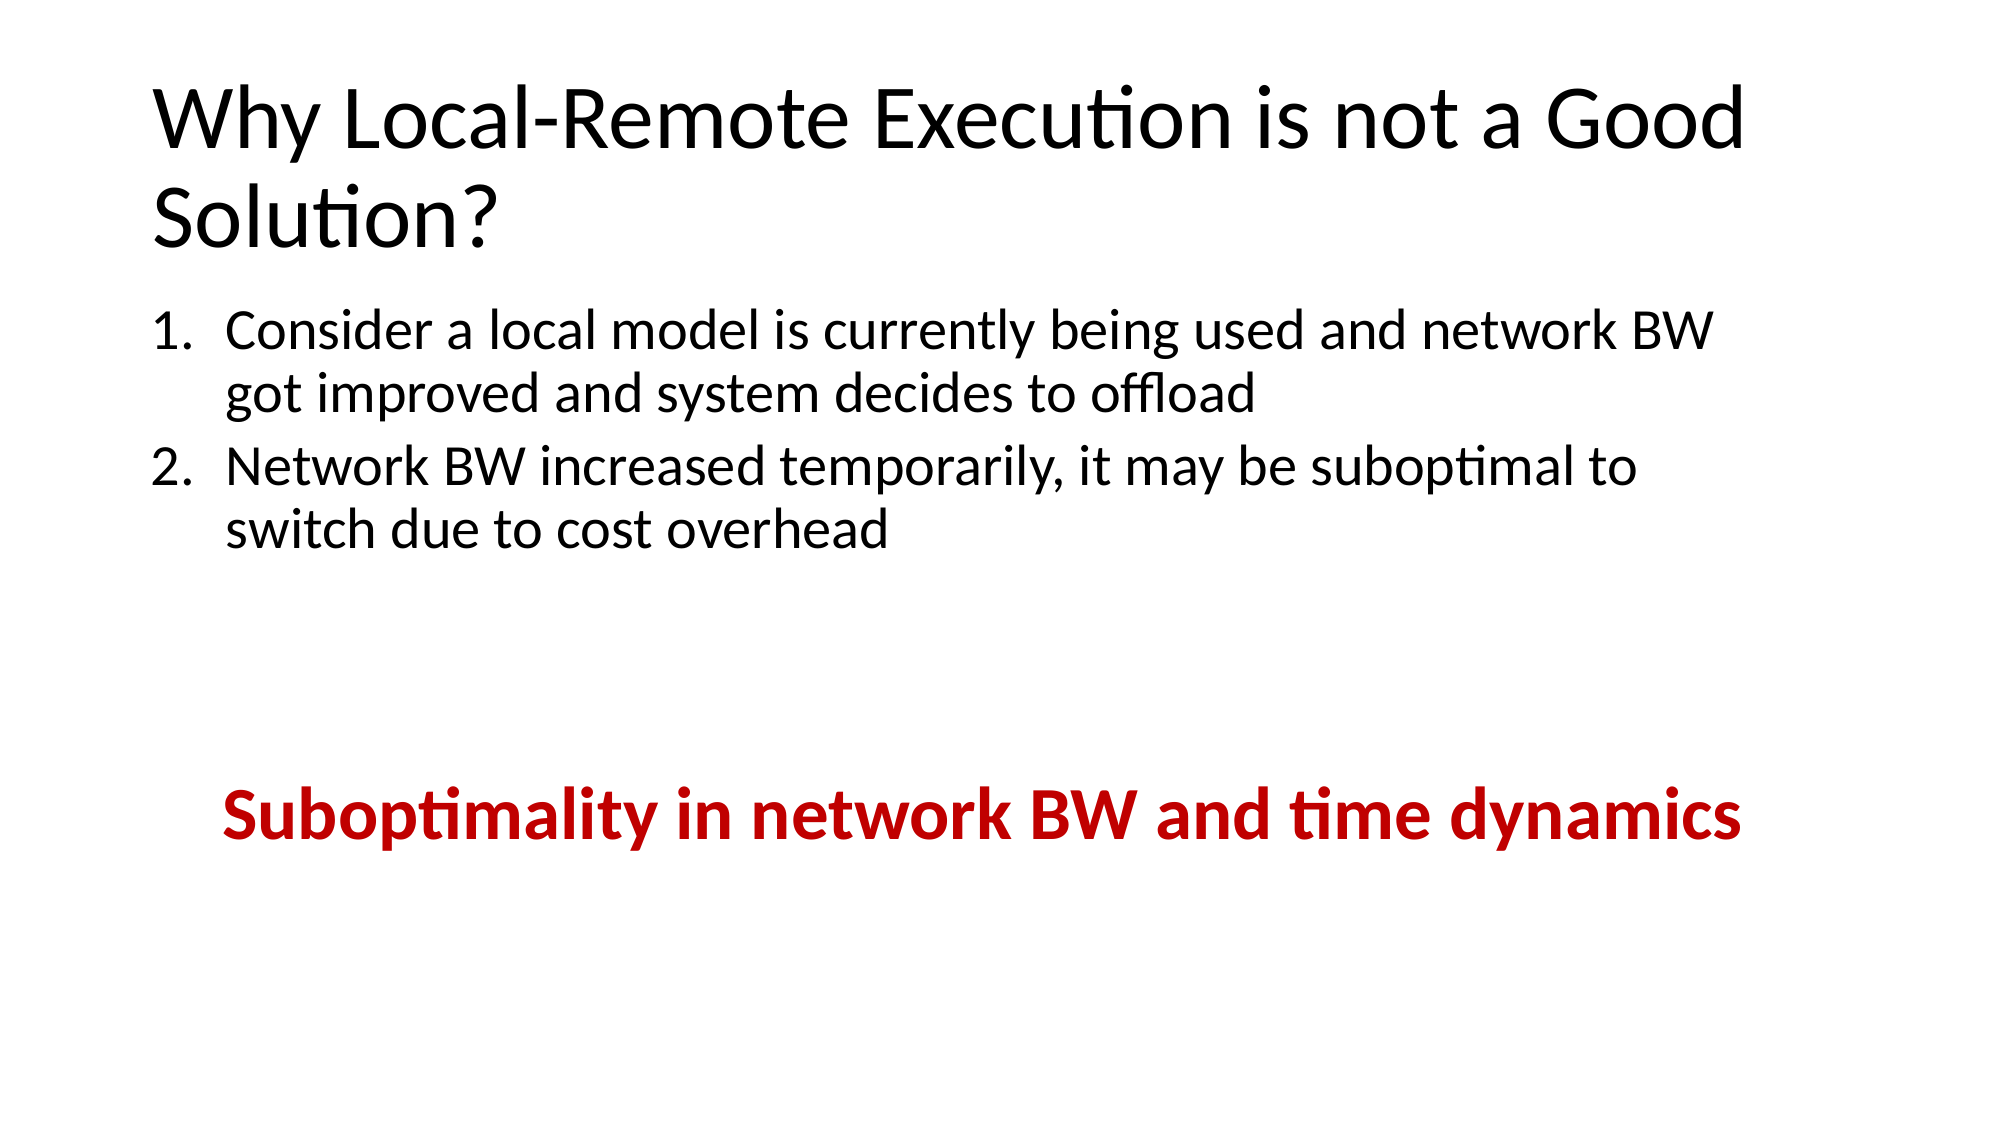

# Why Local-Remote Execution is not a Good Solution?
Consider a local model is currently being used and network BW got improved and system decides to offload
Network BW increased temporarily, it may be suboptimal to switch due to cost overhead

Suboptimality in network BW and time dynamics